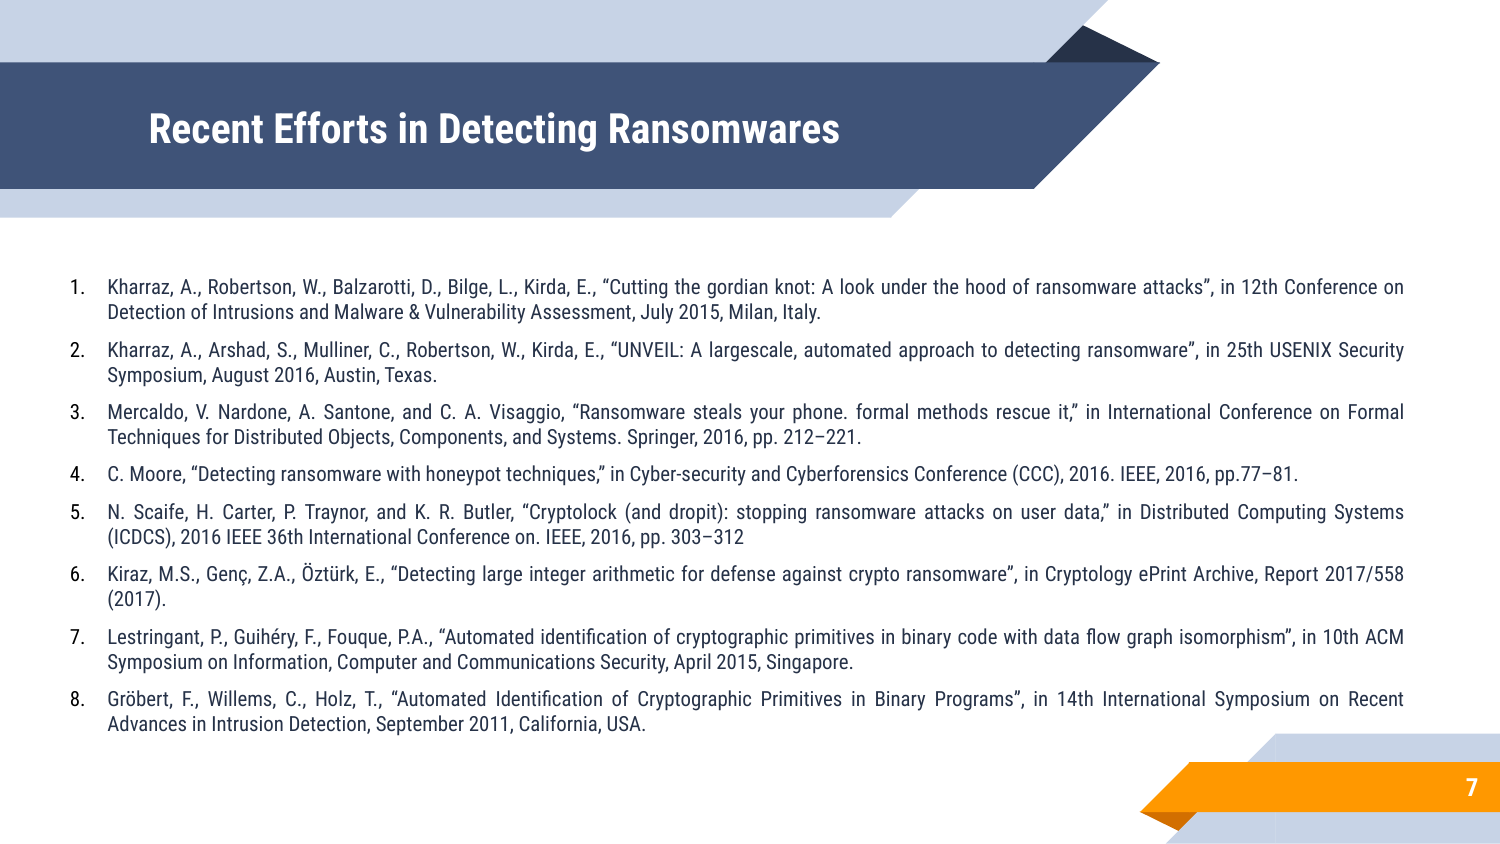

# Recent Efforts in Detecting Ransomwares
Kharraz, A., Robertson, W., Balzarotti, D., Bilge, L., Kirda, E., “Cutting the gordian knot: A look under the hood of ransomware attacks”, in 12th Conference on Detection of Intrusions and Malware & Vulnerability Assessment, July 2015, Milan, Italy.

Kharraz, A., Arshad, S., Mulliner, C., Robertson, W., Kirda, E., “UNVEIL: A largescale, automated approach to detecting ransomware”, in 25th USENIX Security Symposium, August 2016, Austin, Texas.

Mercaldo, V. Nardone, A. Santone, and C. A. Visaggio, “Ransomware steals your phone. formal methods rescue it,” in International Conference on Formal Techniques for Distributed Objects, Components, and Systems. Springer, 2016, pp. 212–221.

C. Moore, “Detecting ransomware with honeypot techniques,” in Cyber-security and Cyberforensics Conference (CCC), 2016. IEEE, 2016, pp.77–81.

N. Scaife, H. Carter, P. Traynor, and K. R. Butler, “Cryptolock (and dropit): stopping ransomware attacks on user data,” in Distributed Computing Systems (ICDCS), 2016 IEEE 36th International Conference on. IEEE, 2016, pp. 303–312

Kiraz, M.S., Genç, Z.A., Öztürk, E., “Detecting large integer arithmetic for defense against crypto ransomware”, in Cryptology ePrint Archive, Report 2017/558 (2017).

Lestringant, P., Guihéry, F., Fouque, P.A., “Automated identification of cryptographic primitives in binary code with data flow graph isomorphism”, in 10th ACM Symposium on Information, Computer and Communications Security, April 2015, Singapore.

Gröbert, F., Willems, C., Holz, T., “Automated Identification of Cryptographic Primitives in Binary Programs”, in 14th International Symposium on Recent Advances in Intrusion Detection, September 2011, California, USA.
7